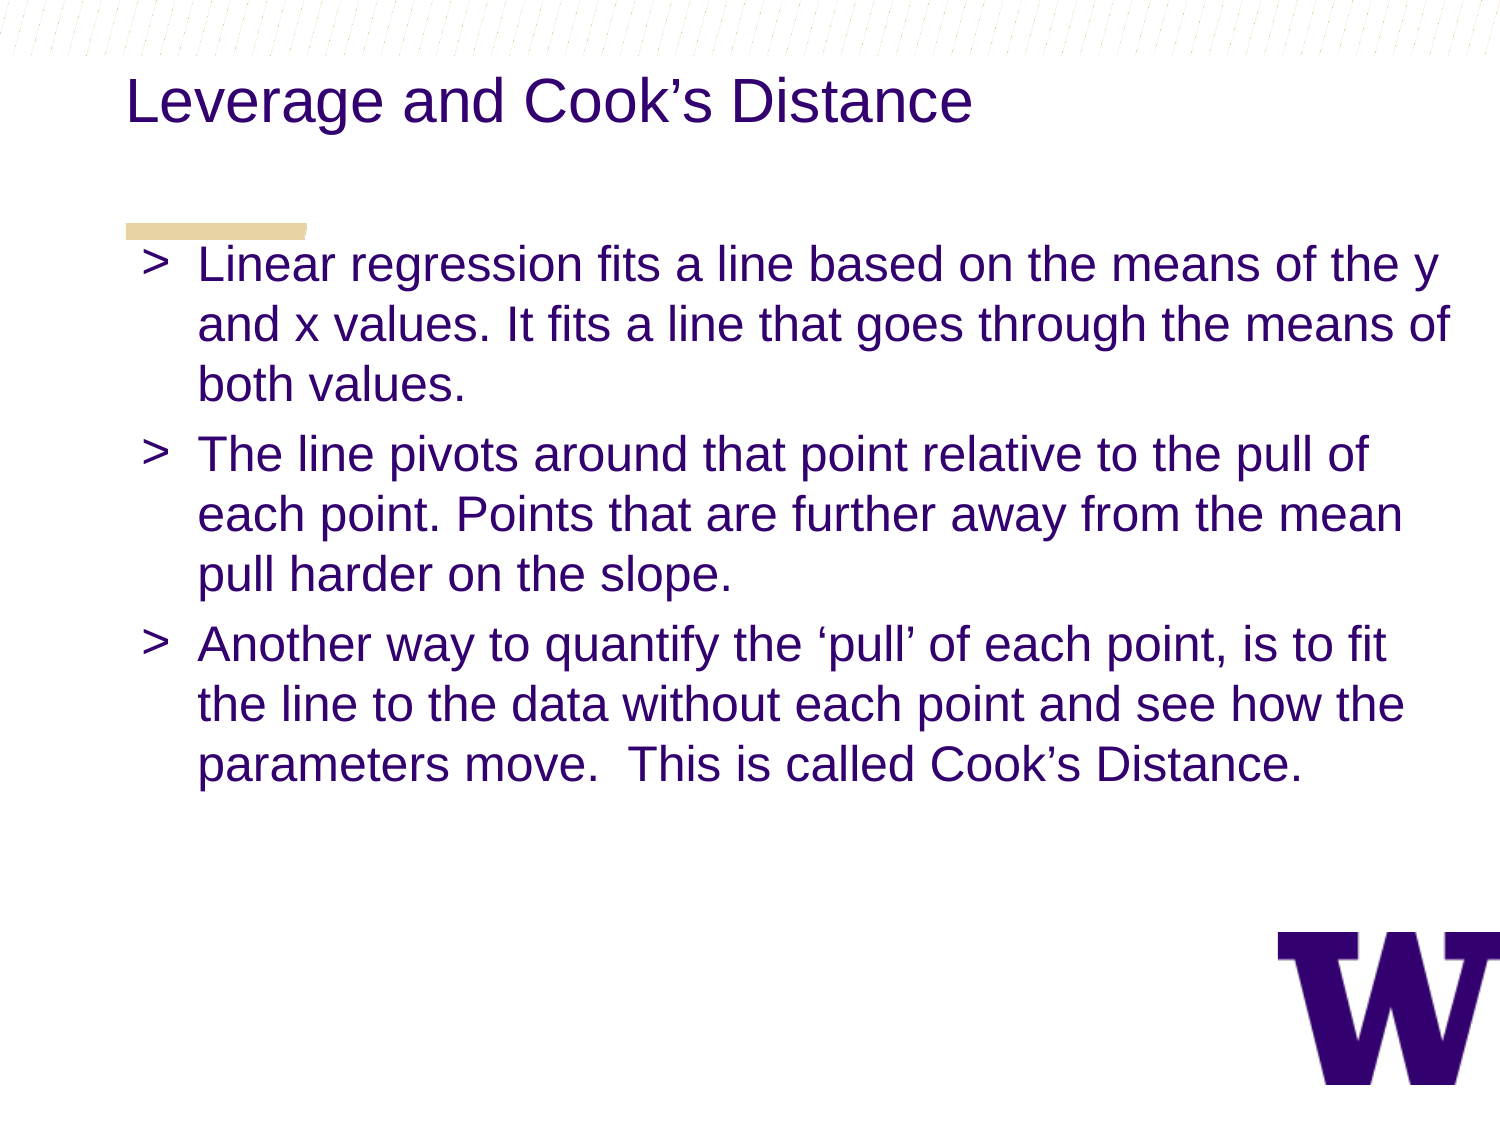

Leverage and Cook’s Distance
Linear regression fits a line based on the means of the y and x values. It fits a line that goes through the means of both values.
The line pivots around that point relative to the pull of each point. Points that are further away from the mean pull harder on the slope.
Another way to quantify the ‘pull’ of each point, is to fit the line to the data without each point and see how the parameters move.  This is called Cook’s Distance.